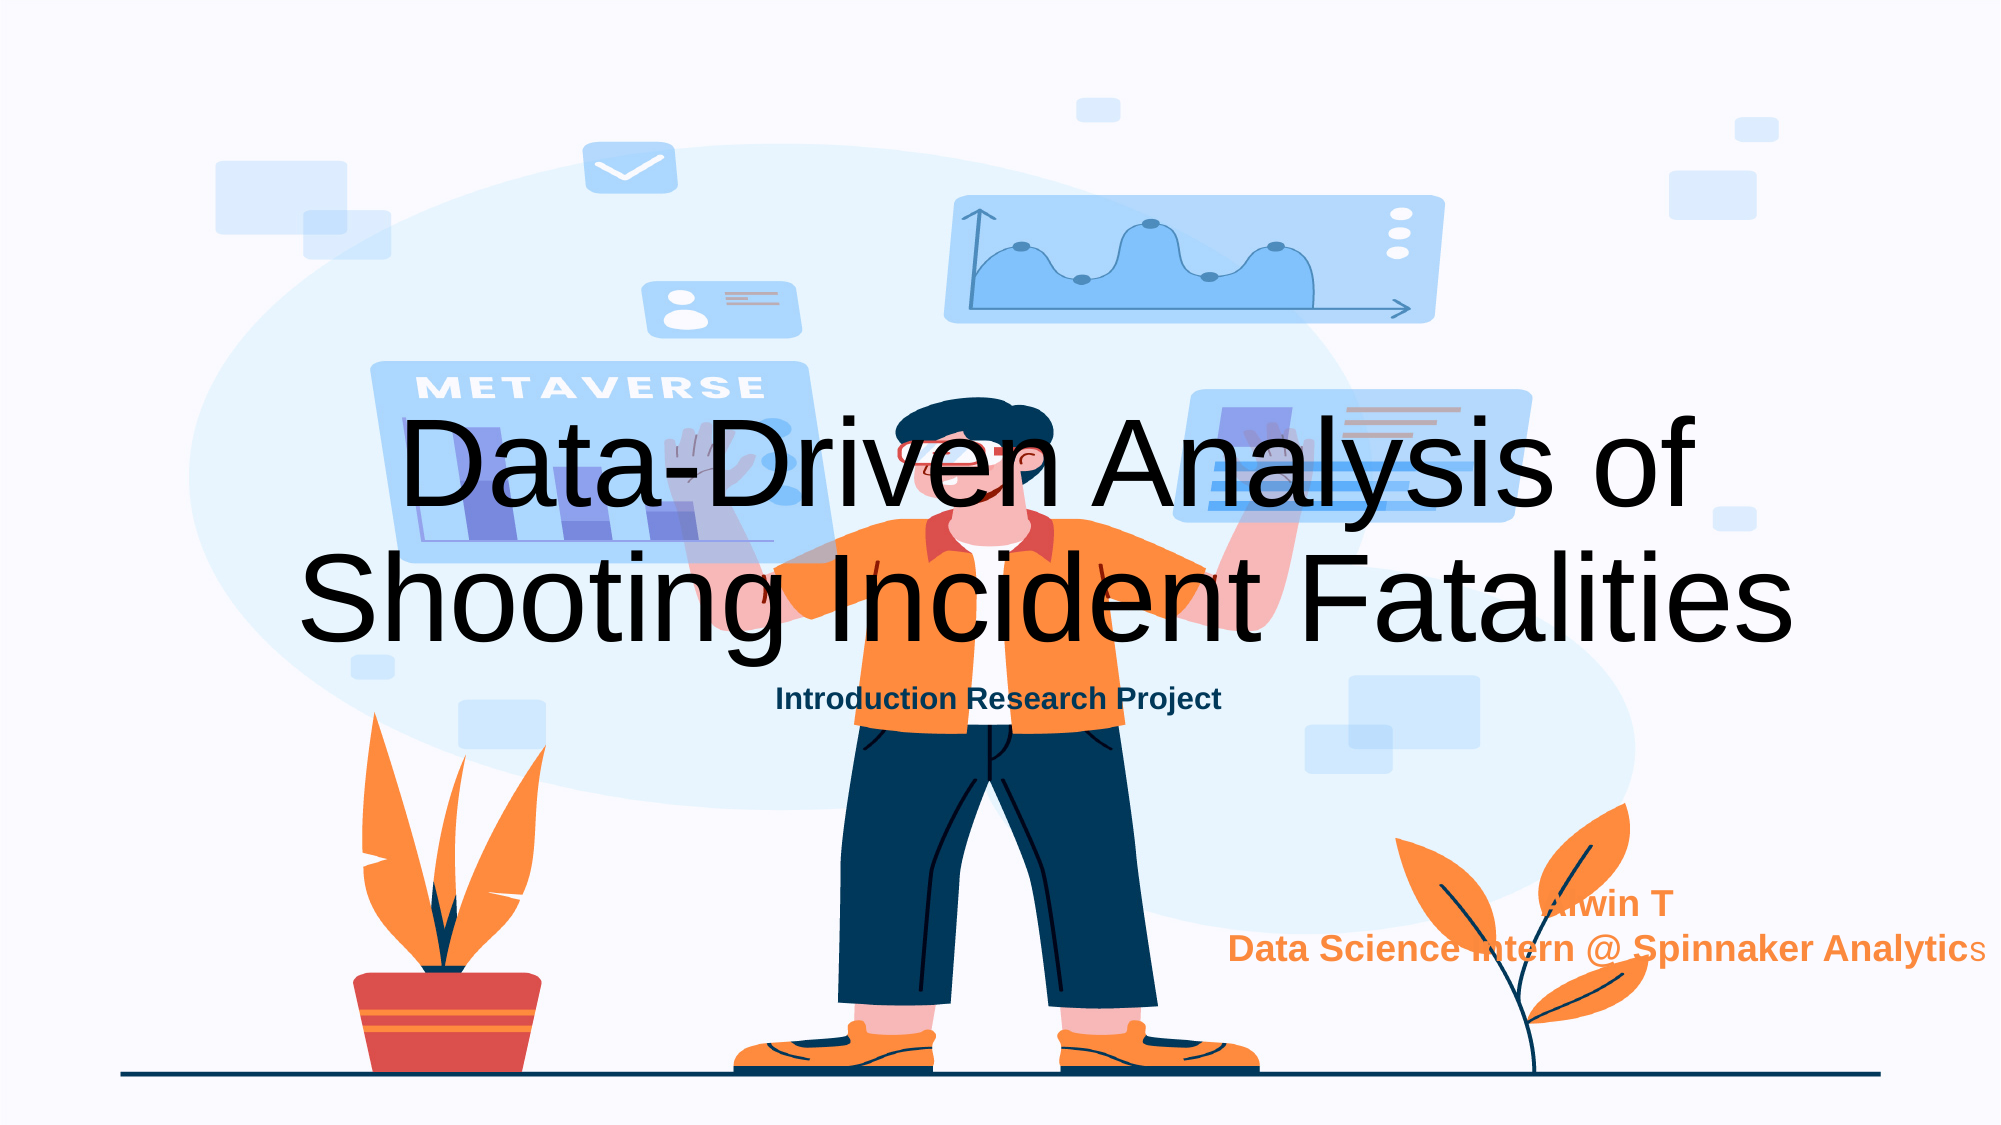

# Data-Driven Analysis of Shooting Incident Fatalities
Introduction Research Project
Alwin T
Data Science Intern @ Spinnaker Analytics